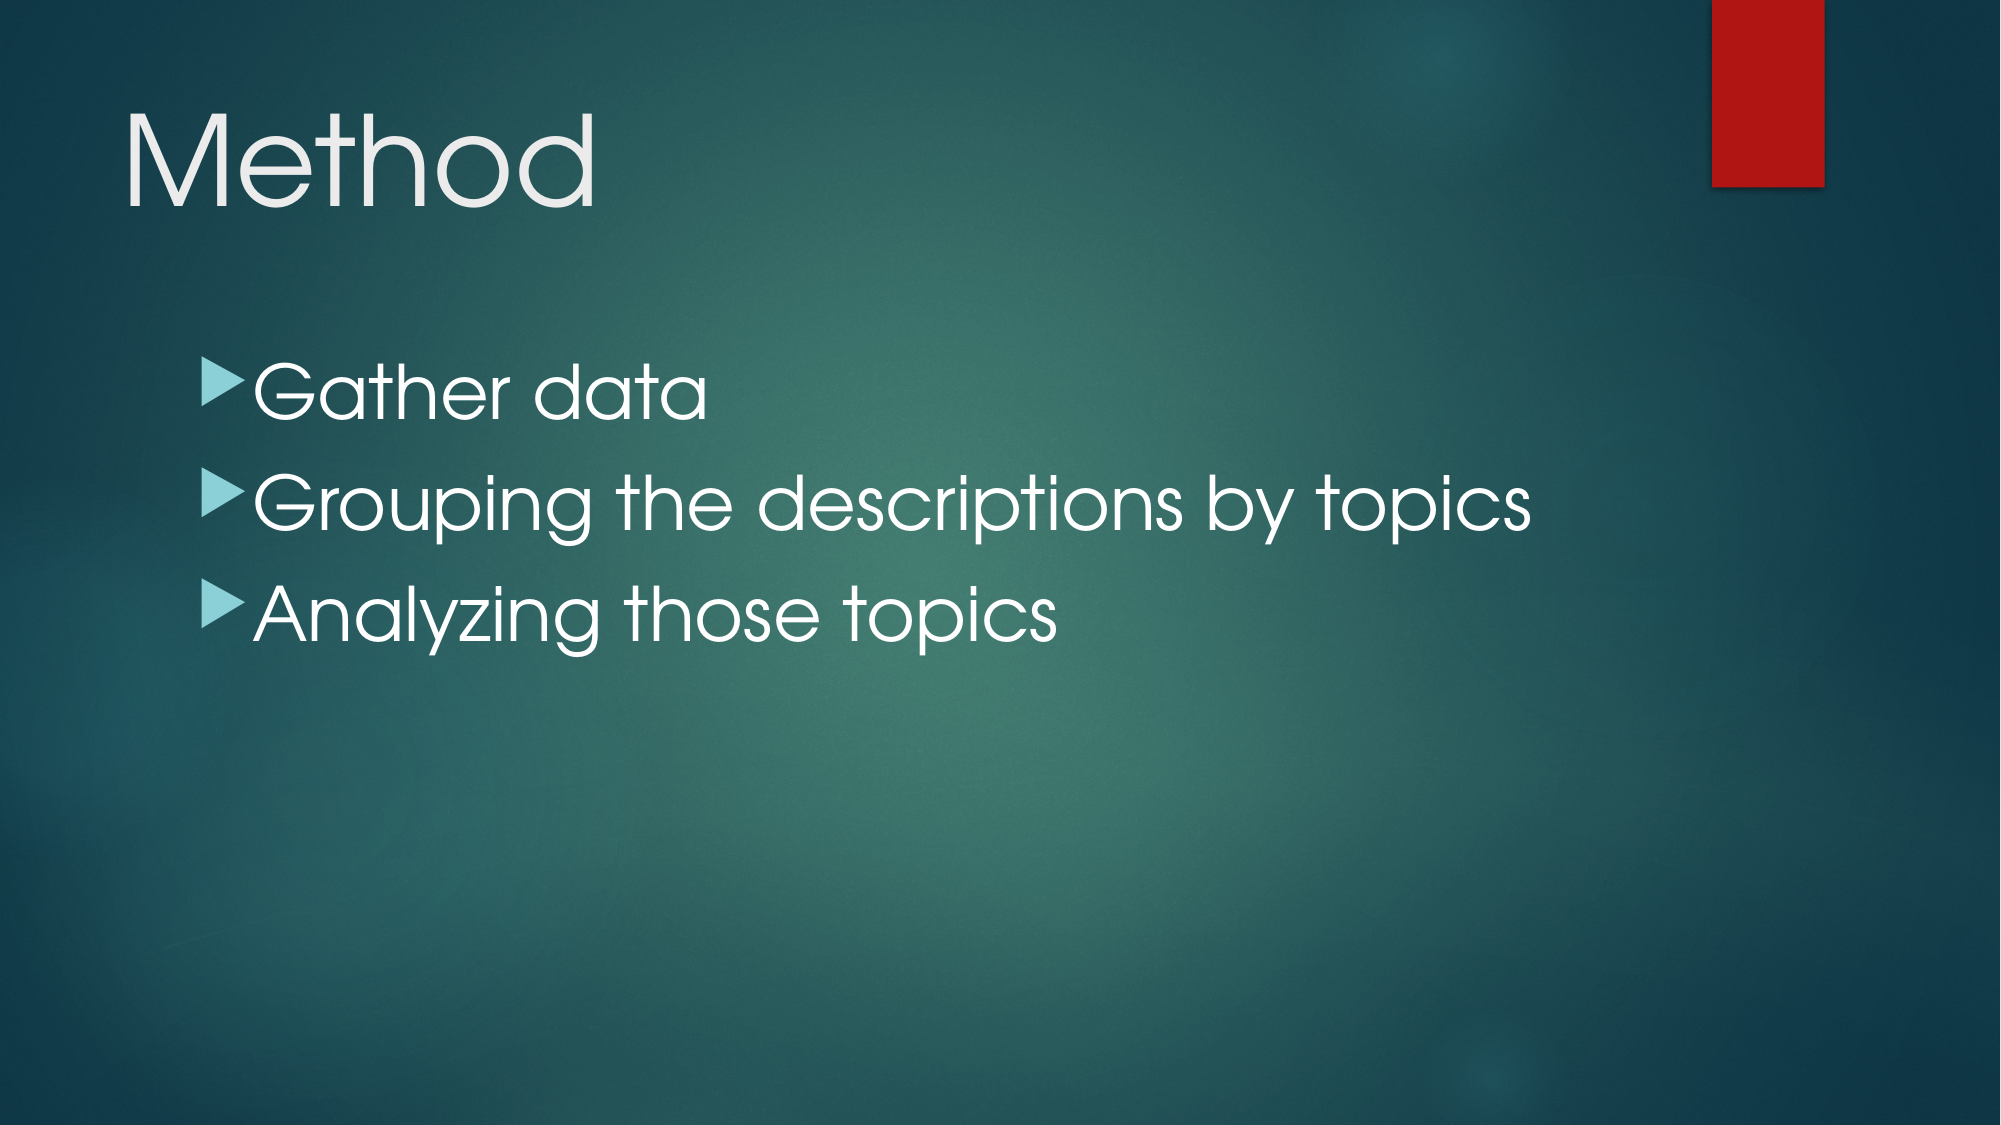

# Method
Gather data
Grouping the descriptions by topics
Analyzing those topics